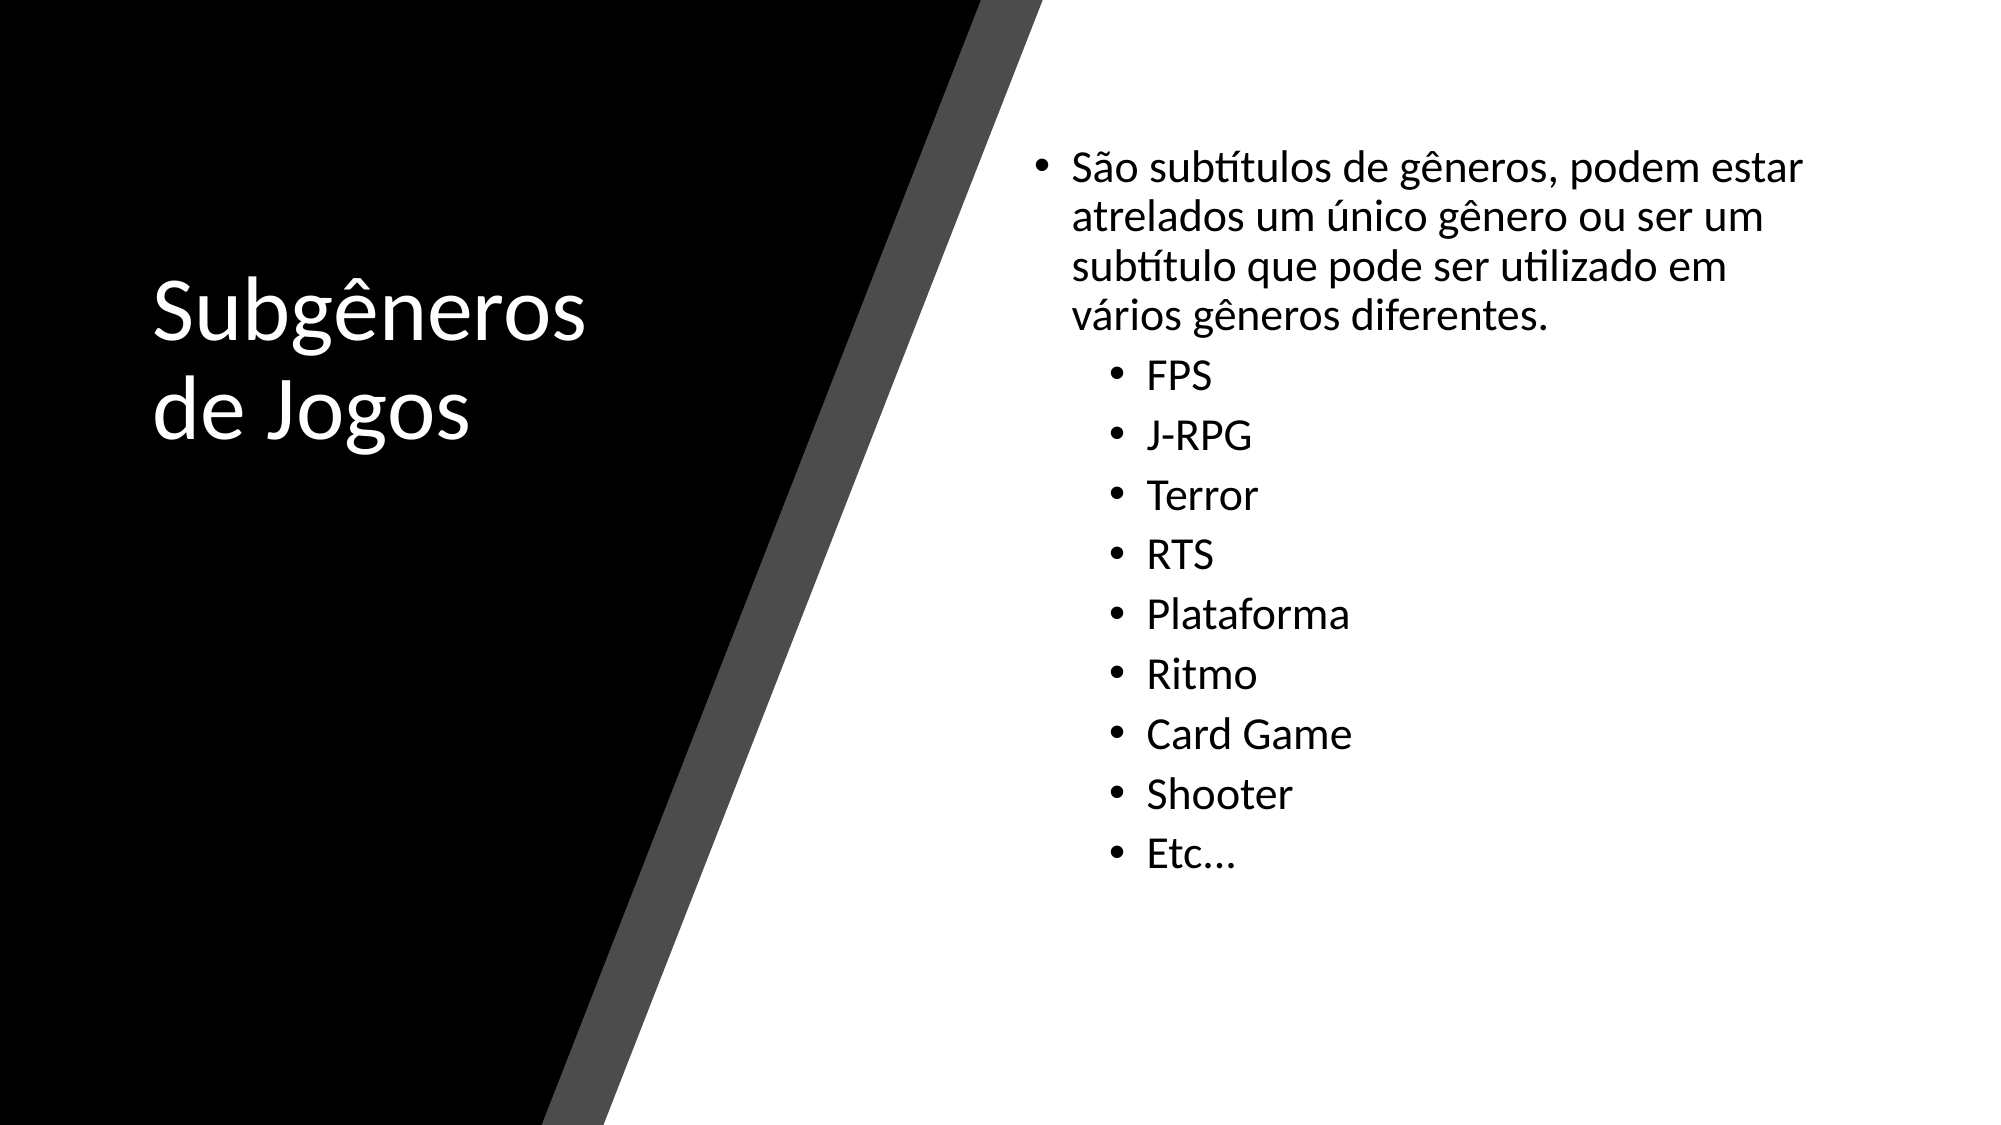

# Subgêneros de Jogos
São subtítulos de gêneros, podem estar atrelados um único gênero ou ser um subtítulo que pode ser utilizado em vários gêneros diferentes.
FPS
J-RPG
Terror
RTS
Plataforma
Ritmo
Card Game
Shooter
Etc...